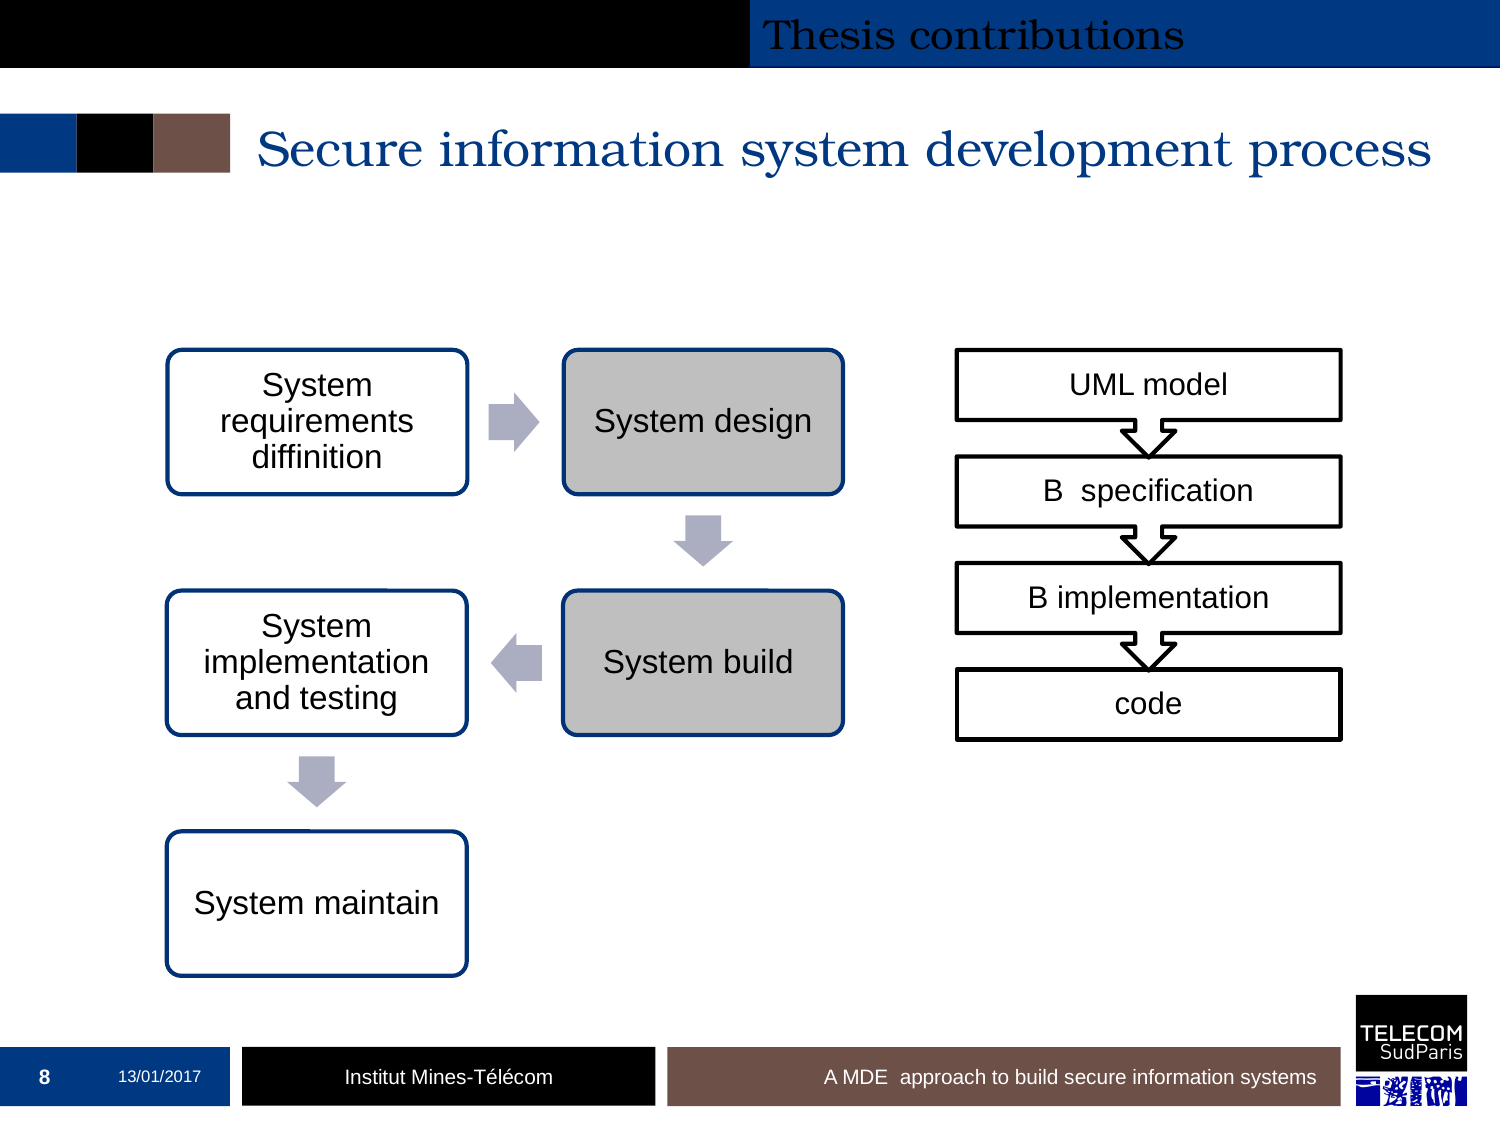

Introduction
Thesis contributions
# Secure information system development process
System requirements diffinition

System design

System build

System implementation and testing

System maintain
code
B implementation
B  specification
UML model
8
13/01/2017
A MDE  approach to build secure information systems